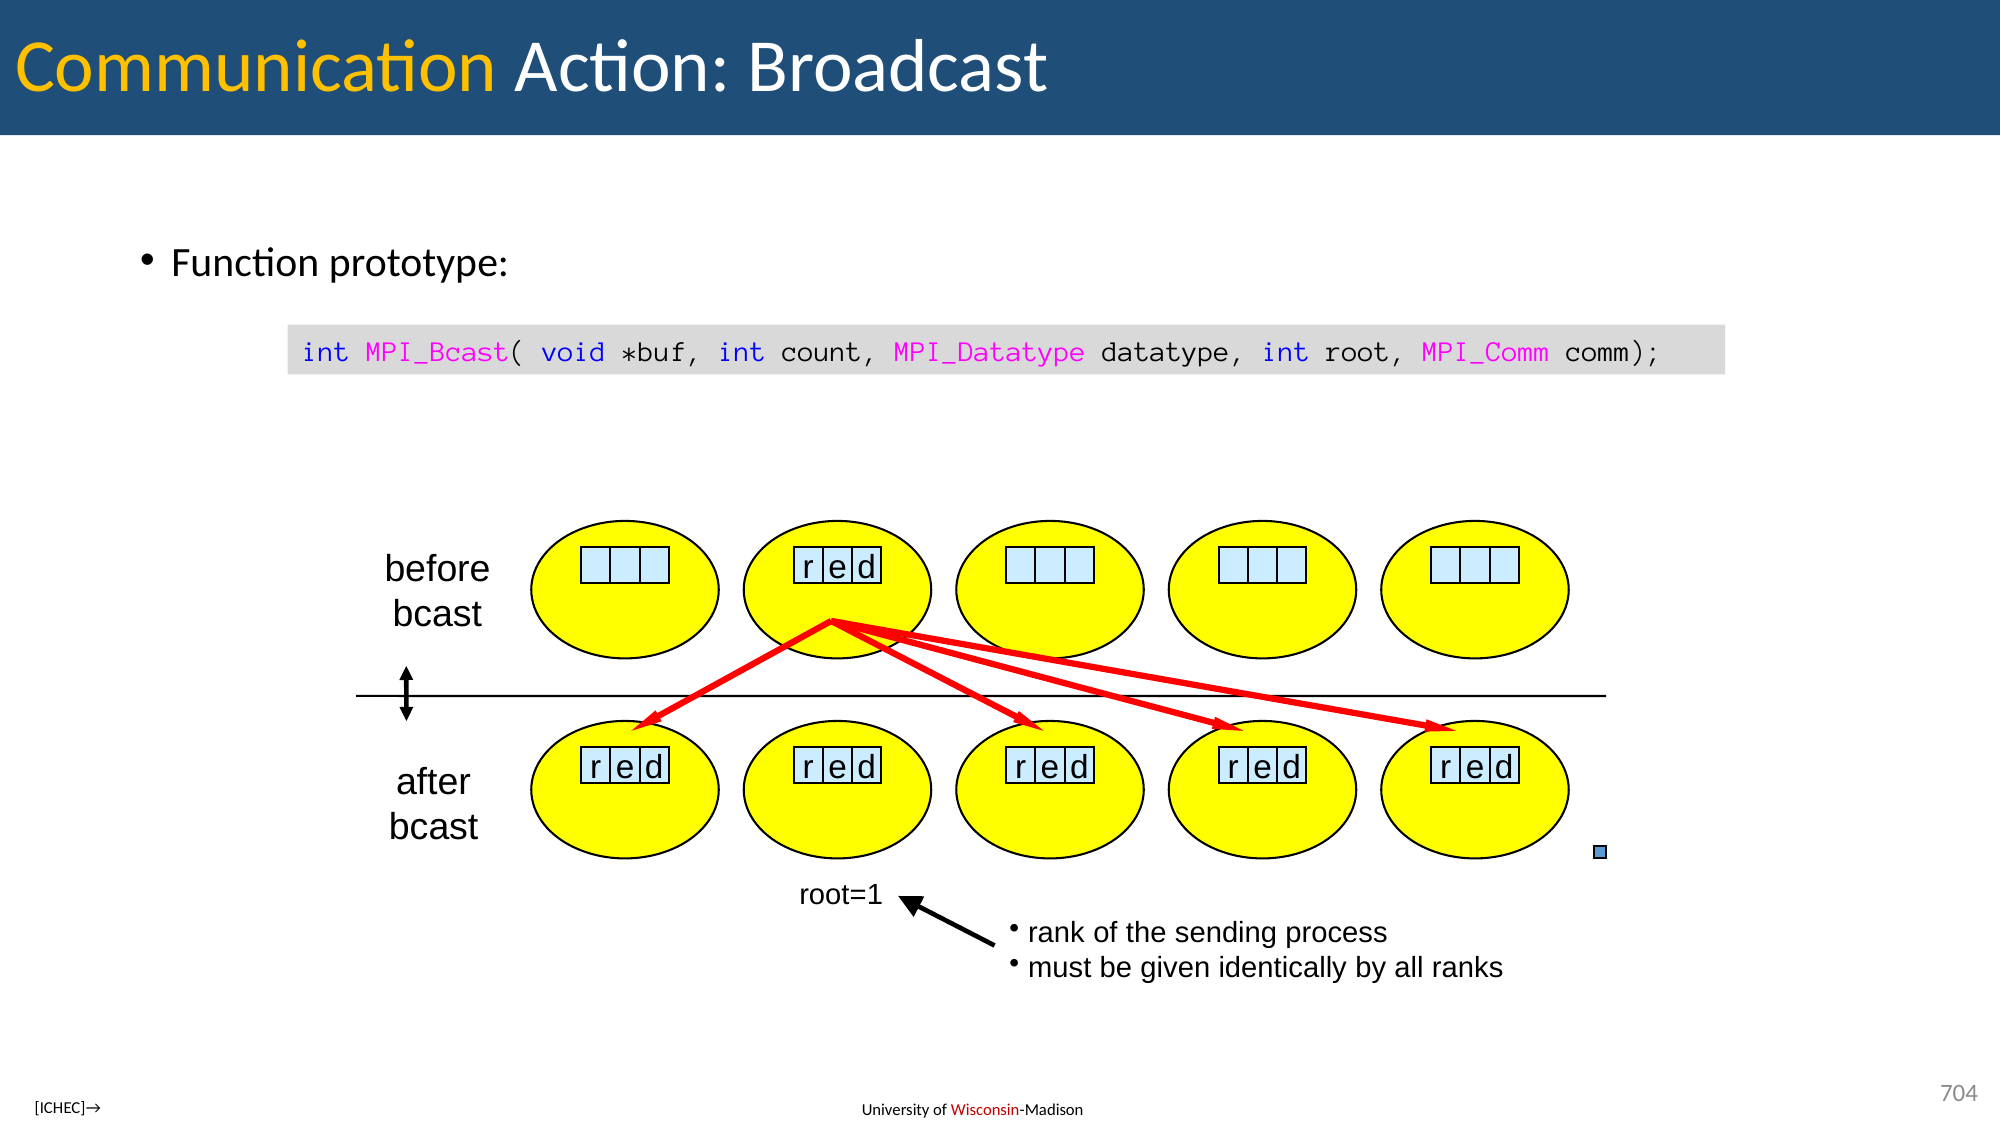

# Communication Action: Broadcast
Function prototype:
int MPI_Bcast( void *buf, int count, MPI_Datatype datatype, int root, MPI_Comm comm);

before
bcast

r
e
d

r
e
d
r
e
d
r
e
d
r
e
d
r
e
d
after
bcast

root=1

 rank of the sending process
 must be given identically by all ranks
704
[ICHEC]→